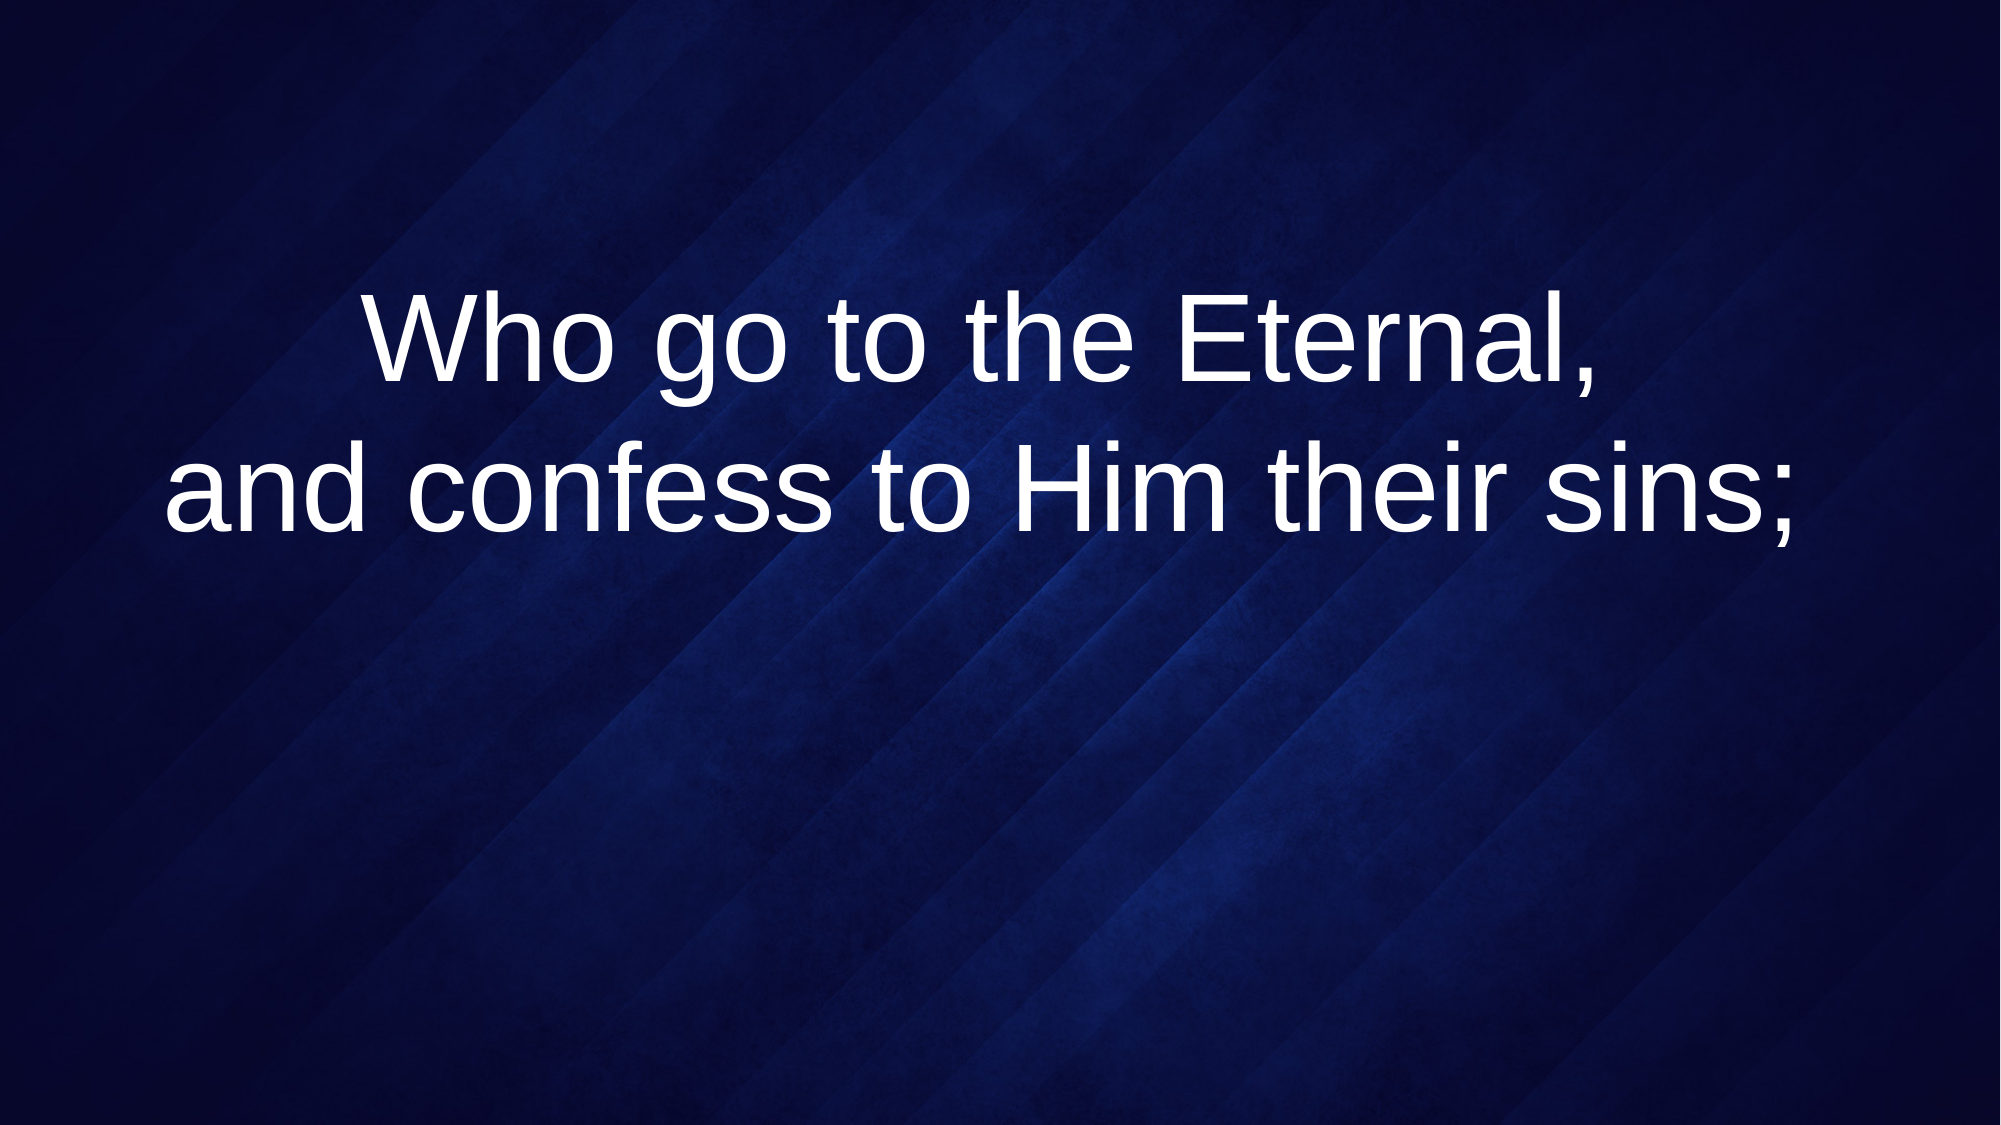

# Who go to the Eternal, and confess to Him their sins;